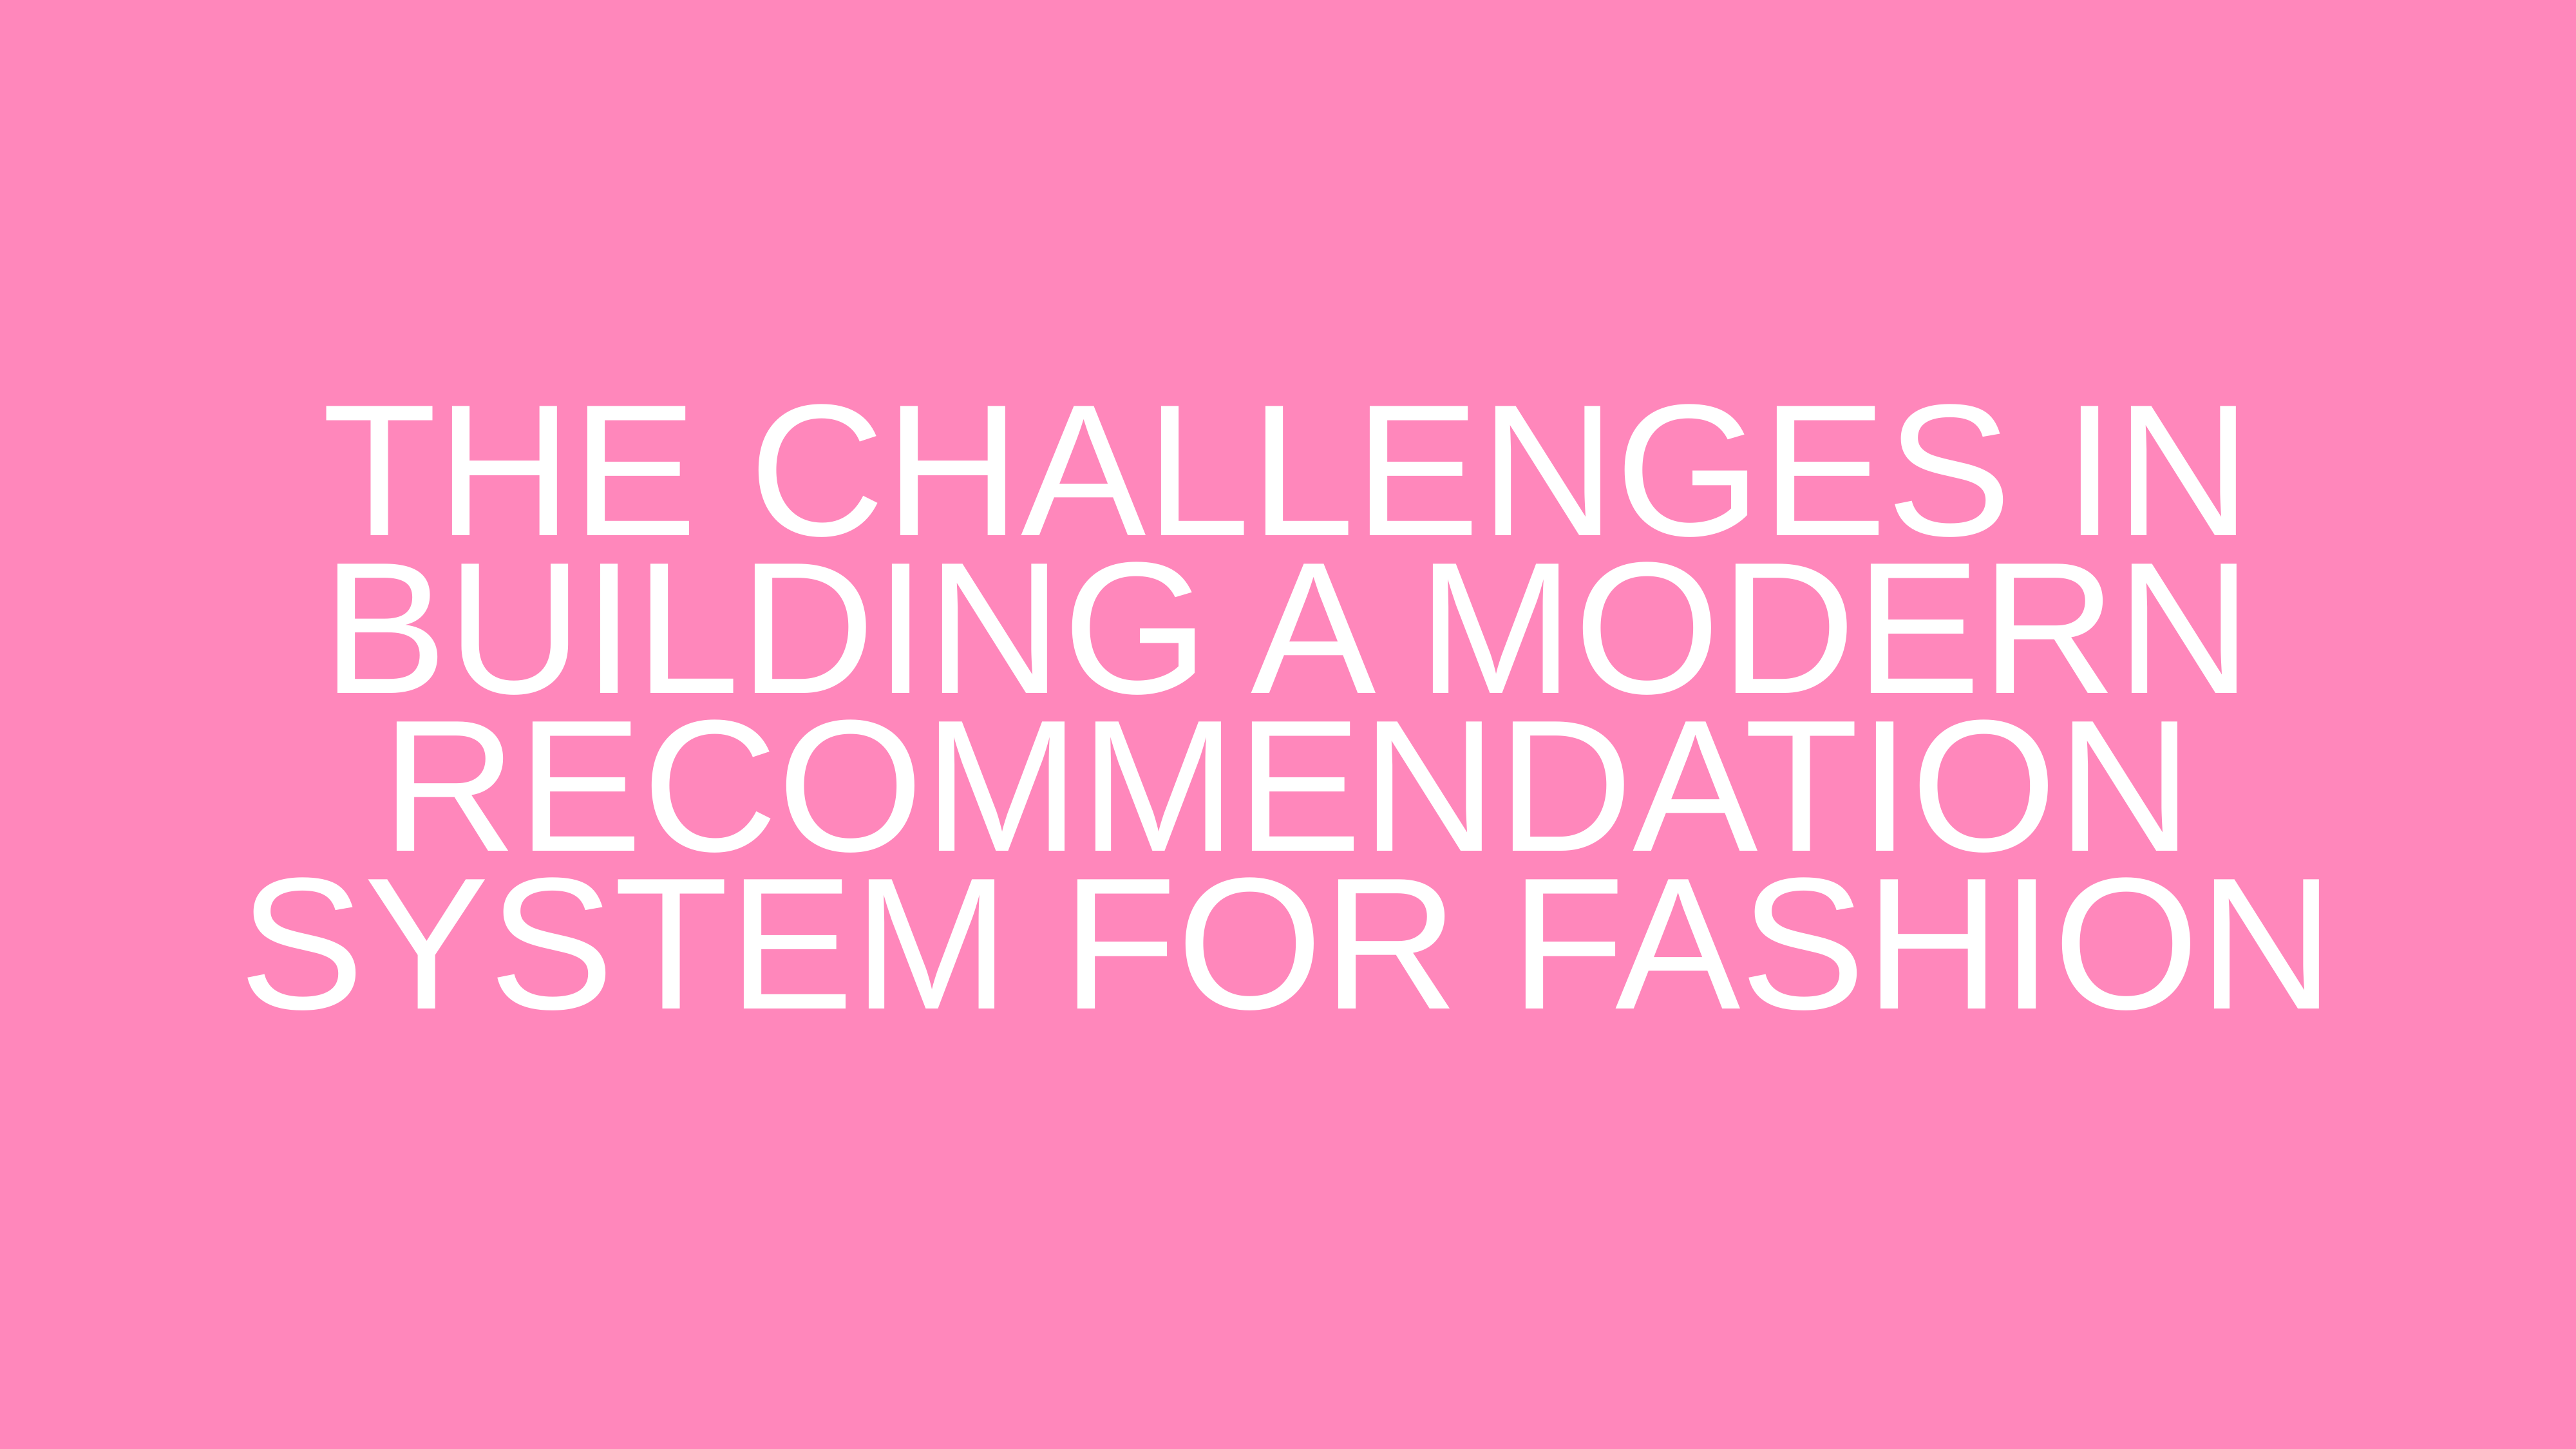

THE CHALLENGES IN BUILDING A MODERN RECOMMENDATION SYSTEM FOR FASHION